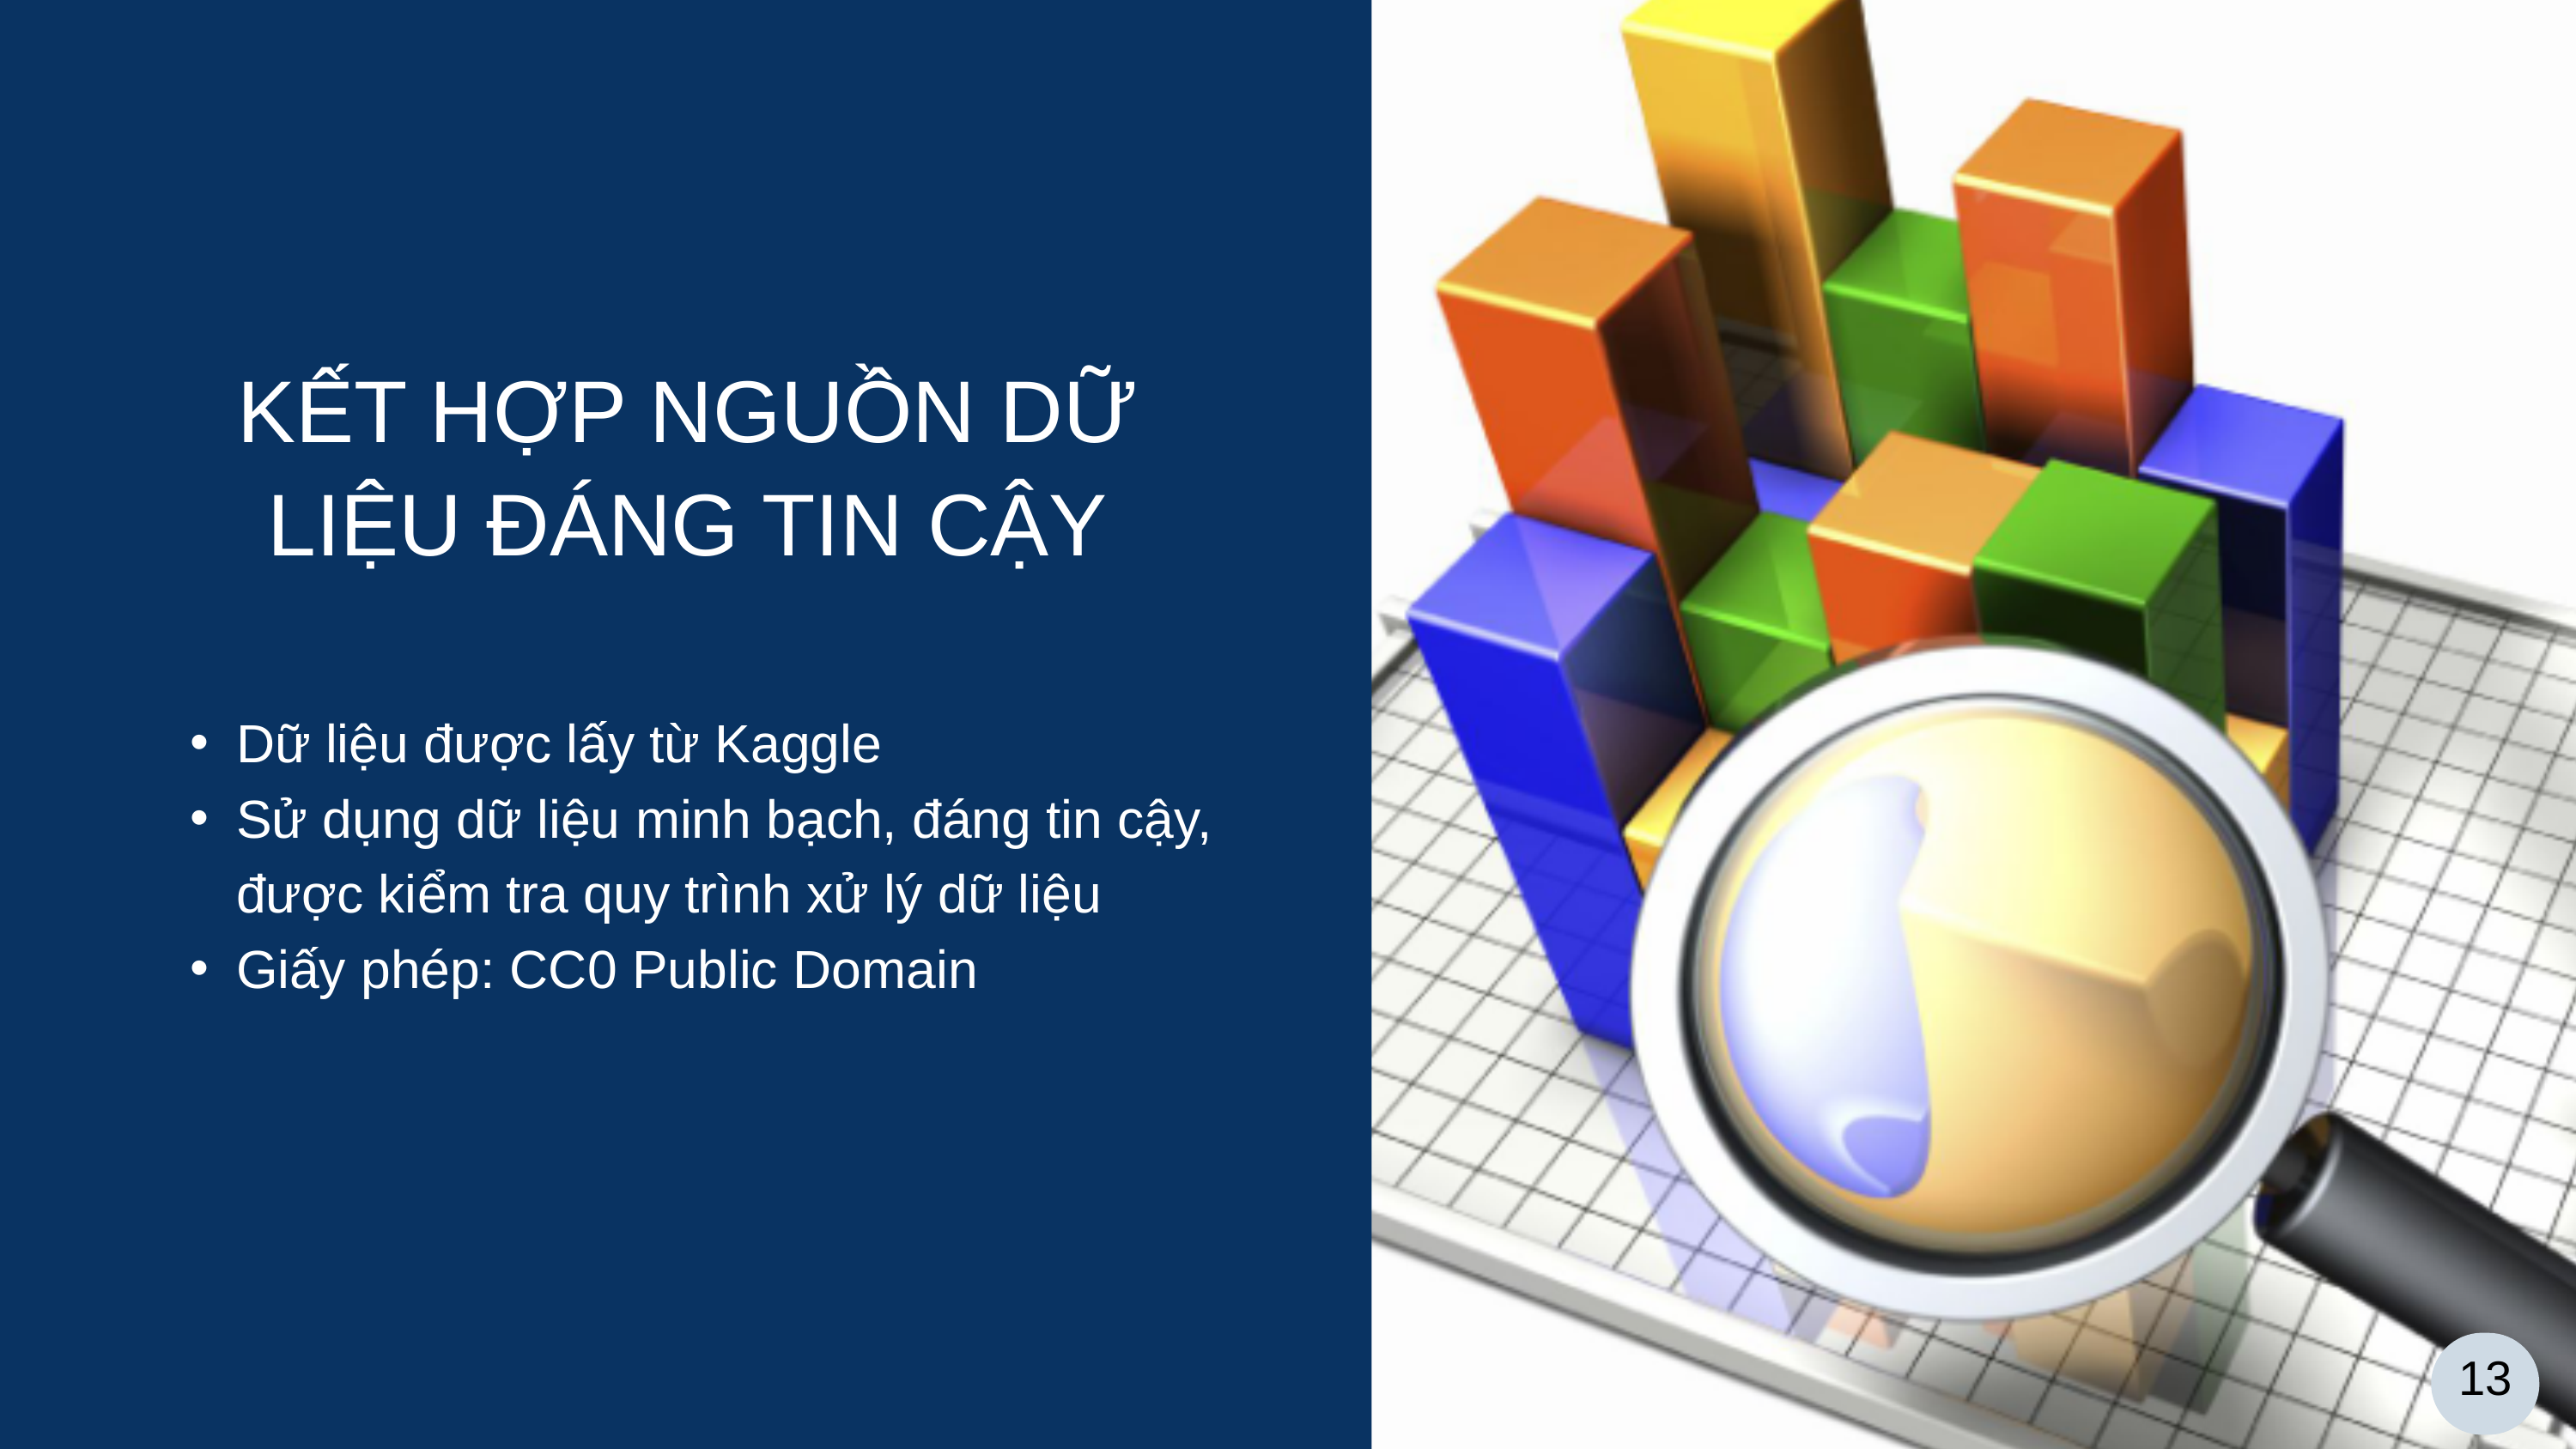

KẾT HỢP NGUỒN DỮ LIỆU ĐÁNG TIN CẬY
Dữ liệu được lấy từ Kaggle
Sử dụng dữ liệu minh bạch, đáng tin cậy, được kiểm tra quy trình xử lý dữ liệu
Giấy phép: CC0 Public Domain

13